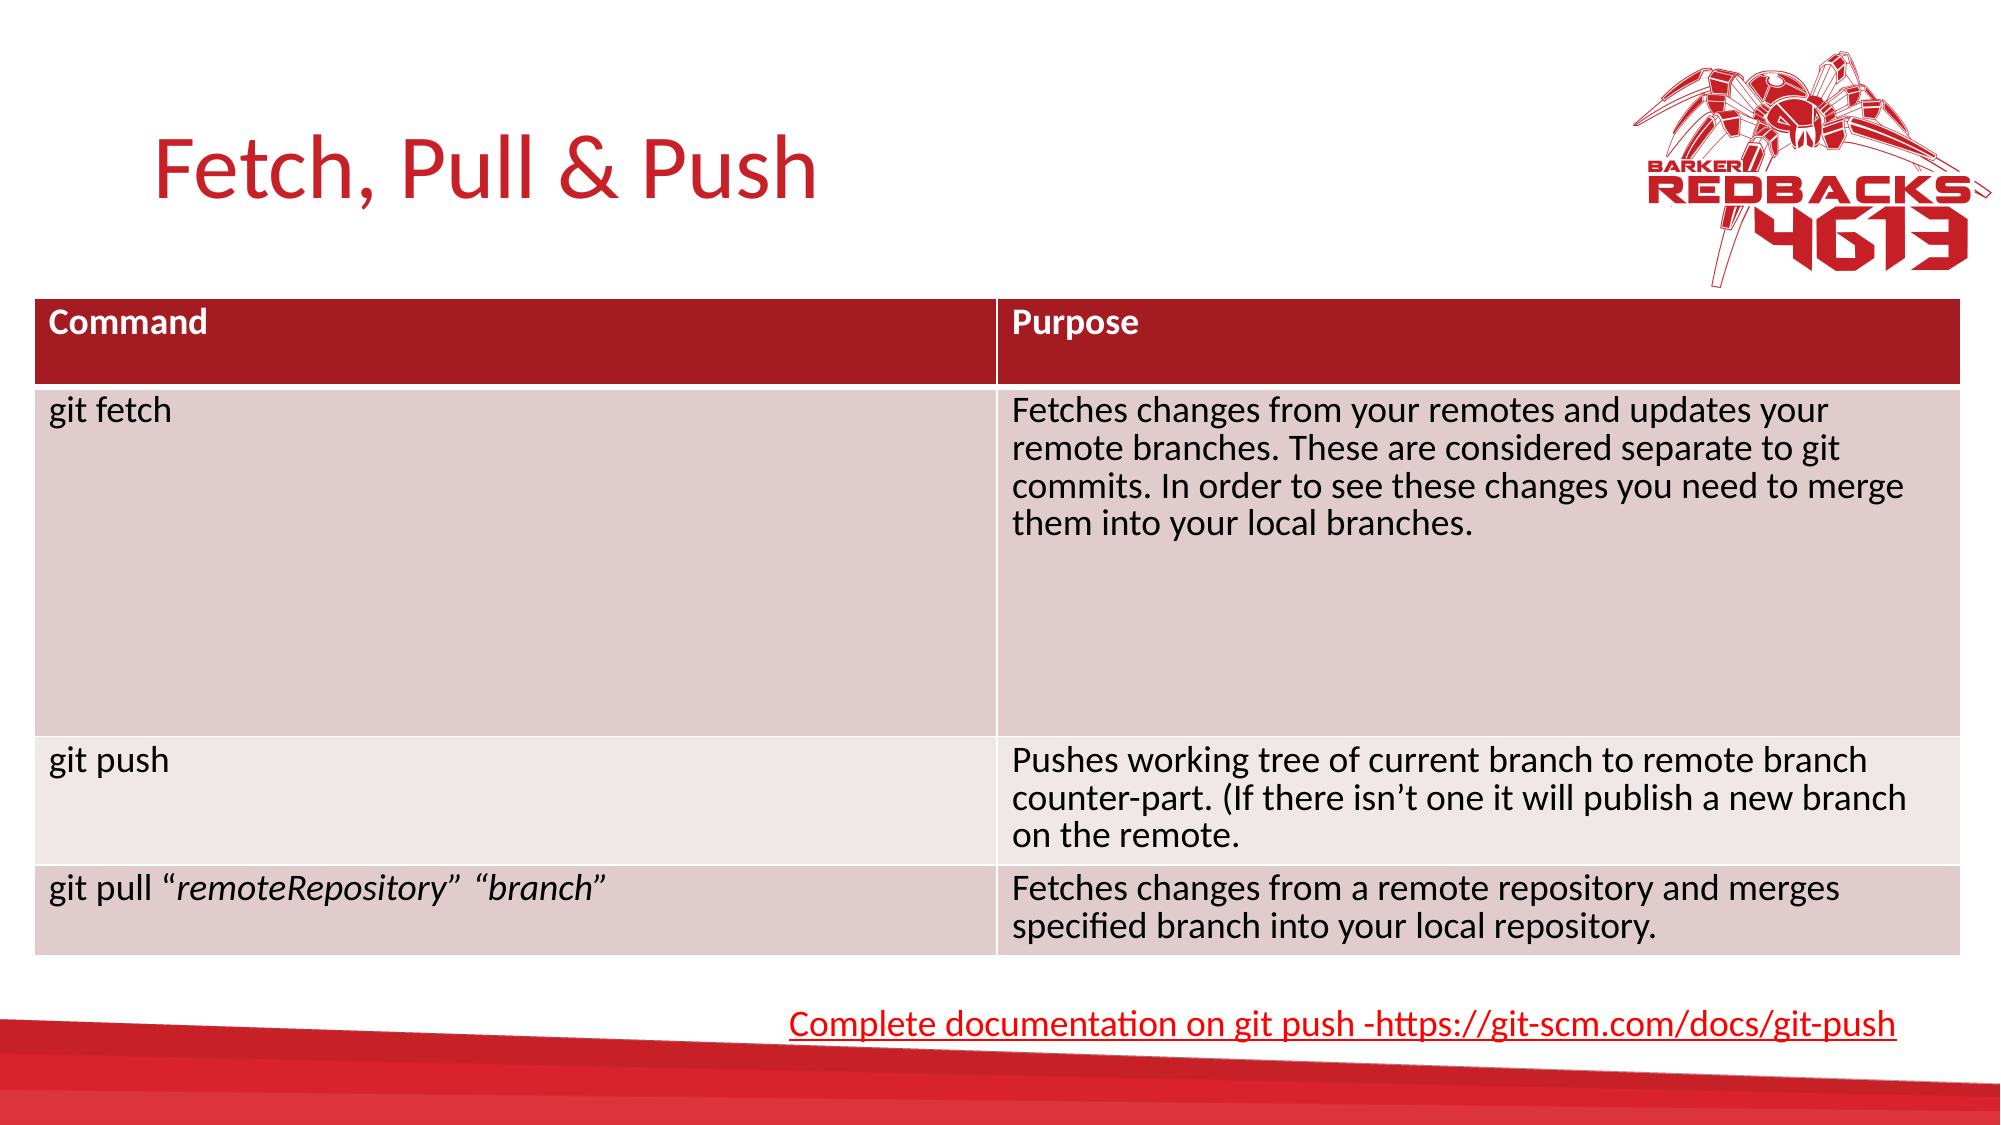

# Fetch, Pull & Push
| Command | Purpose |
| --- | --- |
| git fetch | Fetches changes from your remotes and updates your remote branches. These are considered separate to git commits. In order to see these changes you need to merge them into your local branches. |
| git push | Pushes working tree of current branch to remote branch counter-part. (If there isn’t one it will publish a new branch on the remote. |
| git pull “remoteRepository” “branch” | Fetches changes from a remote repository and merges specified branch into your local repository. |
Complete documentation on git push -https://git-scm.com/docs/git-push